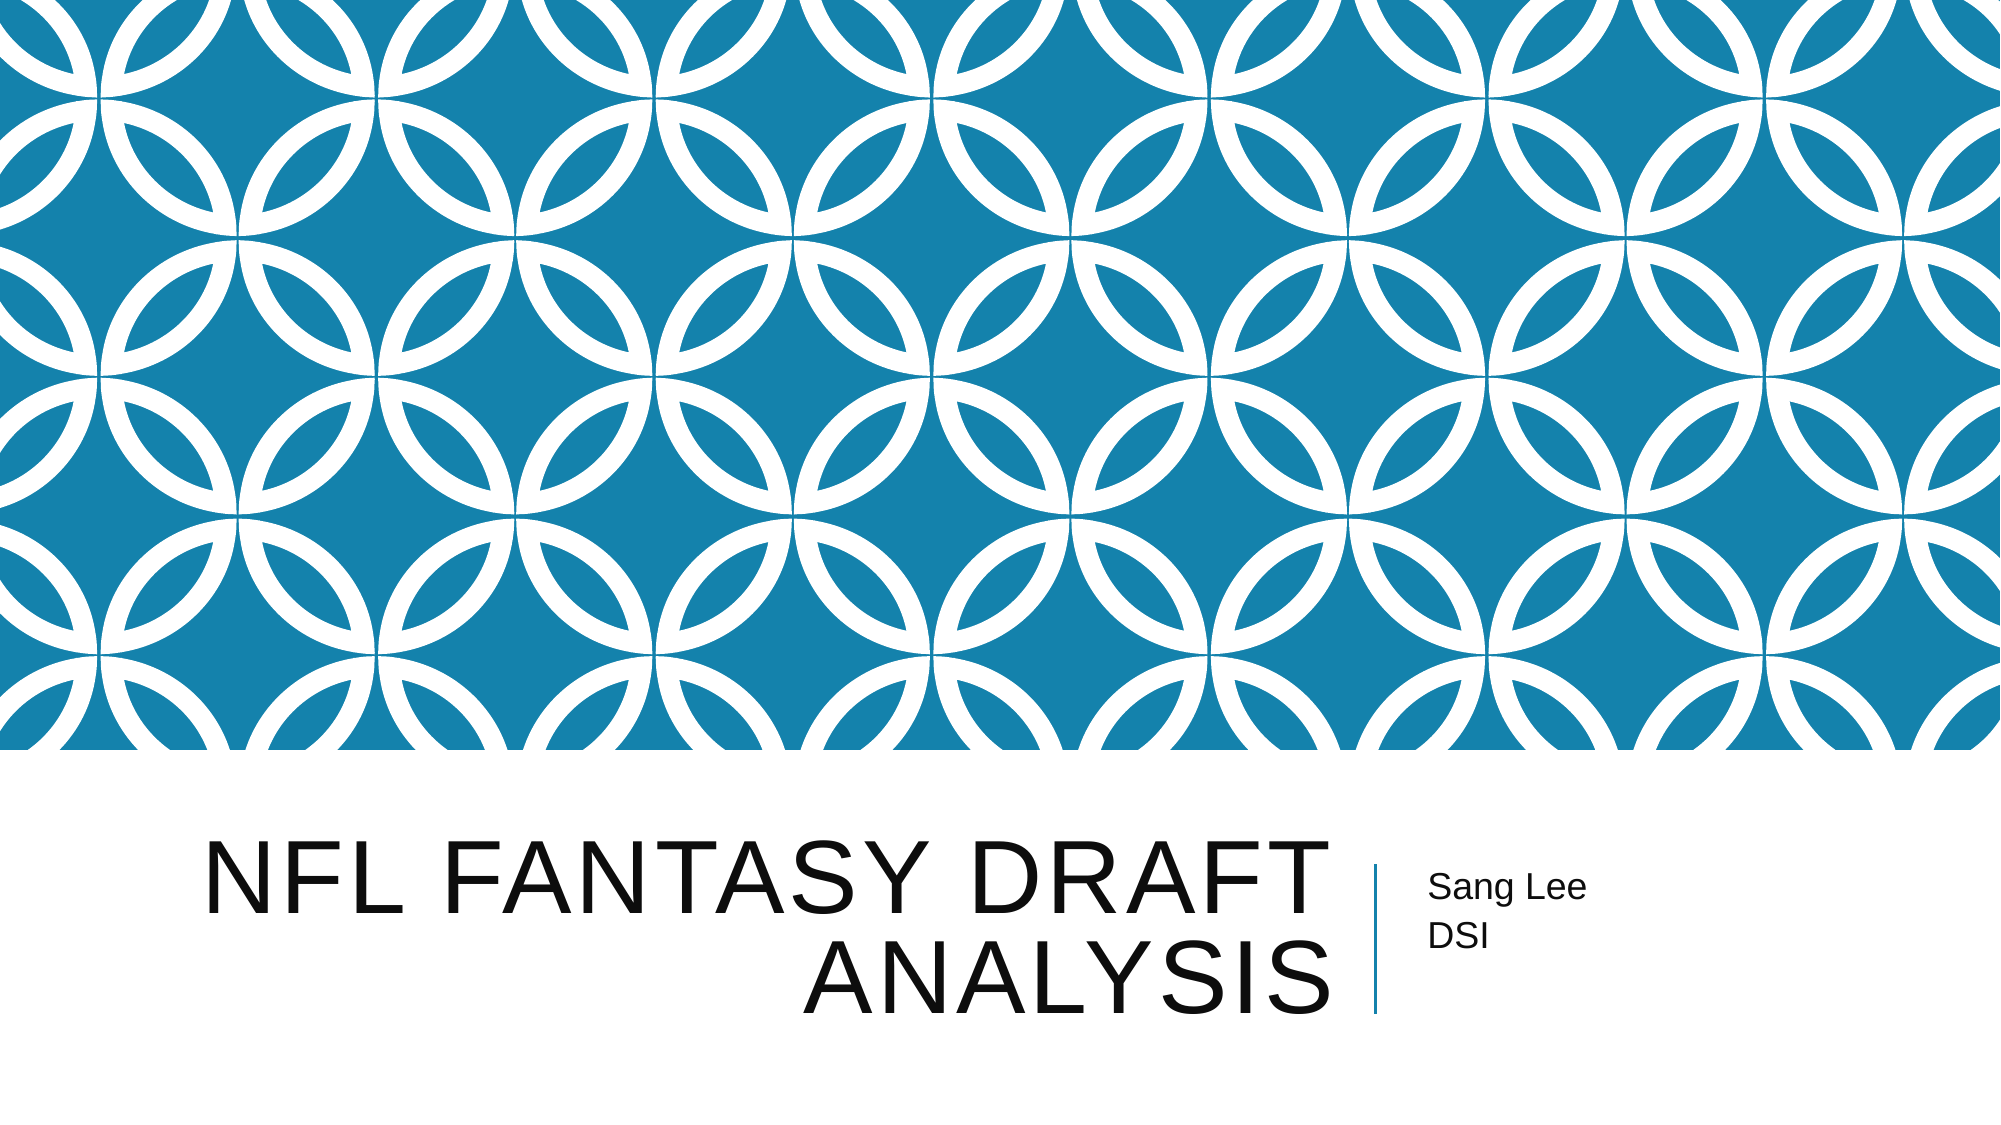

# NFL Fantasy Draft Analysis
Sang Lee
DSI